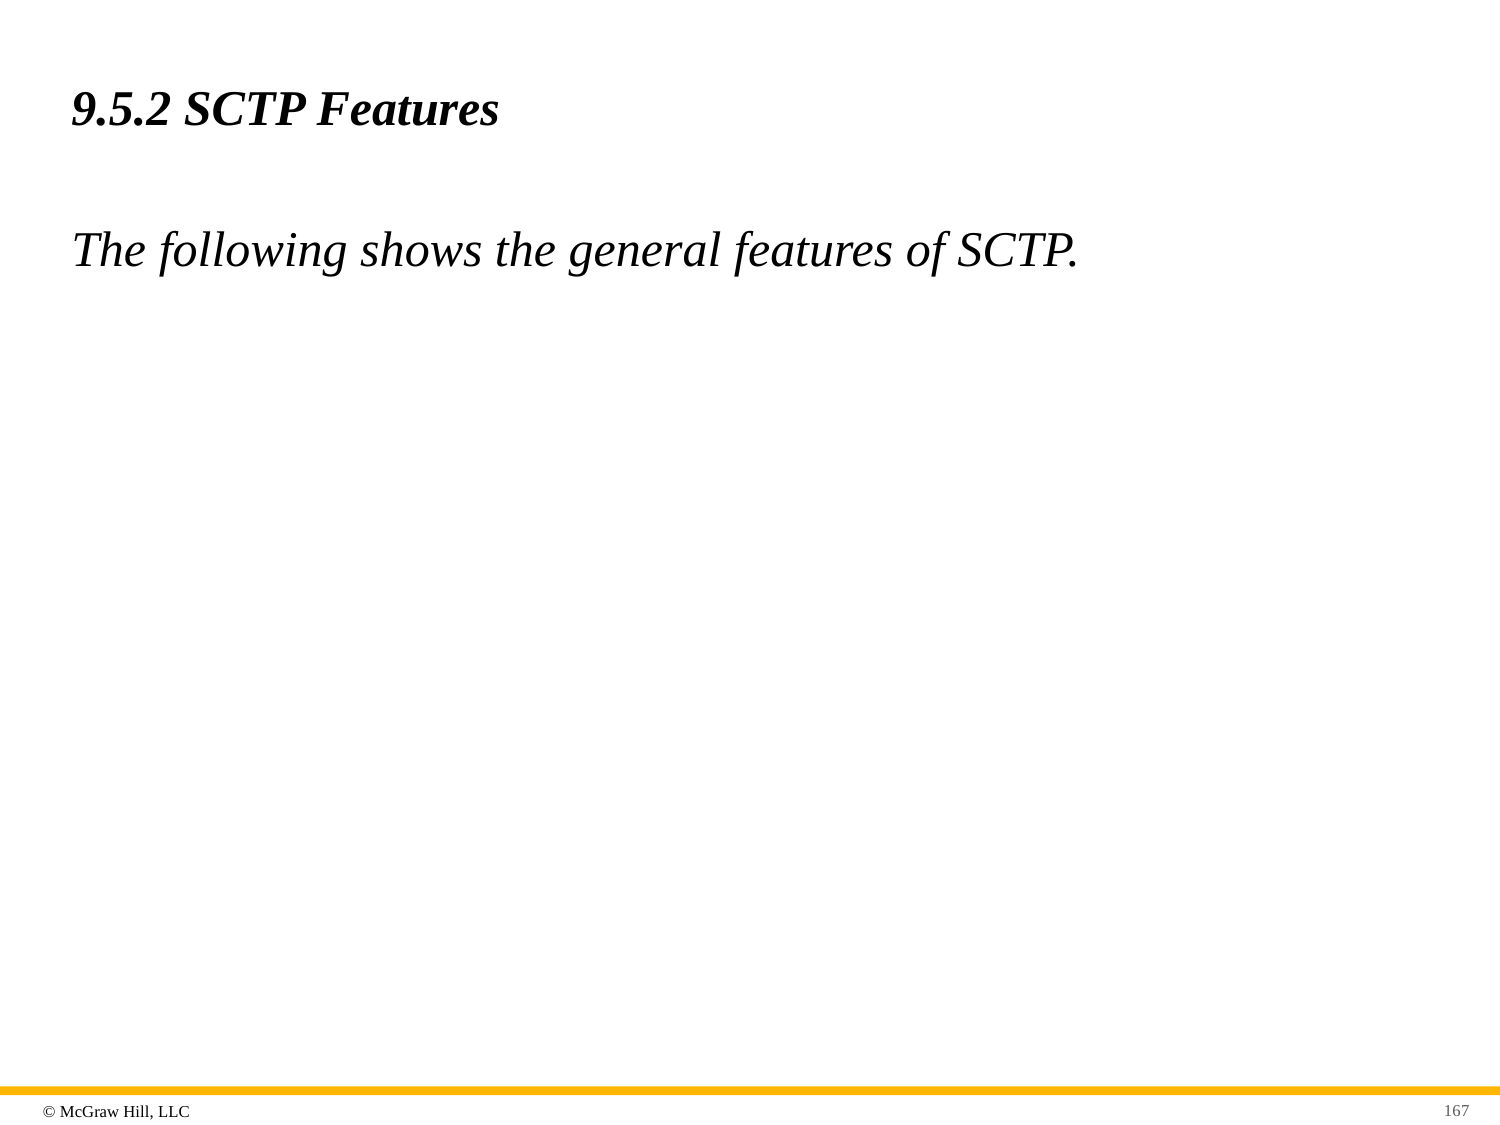

# 9.5.2 SCTP Features
The following shows the general features of SCTP.
167